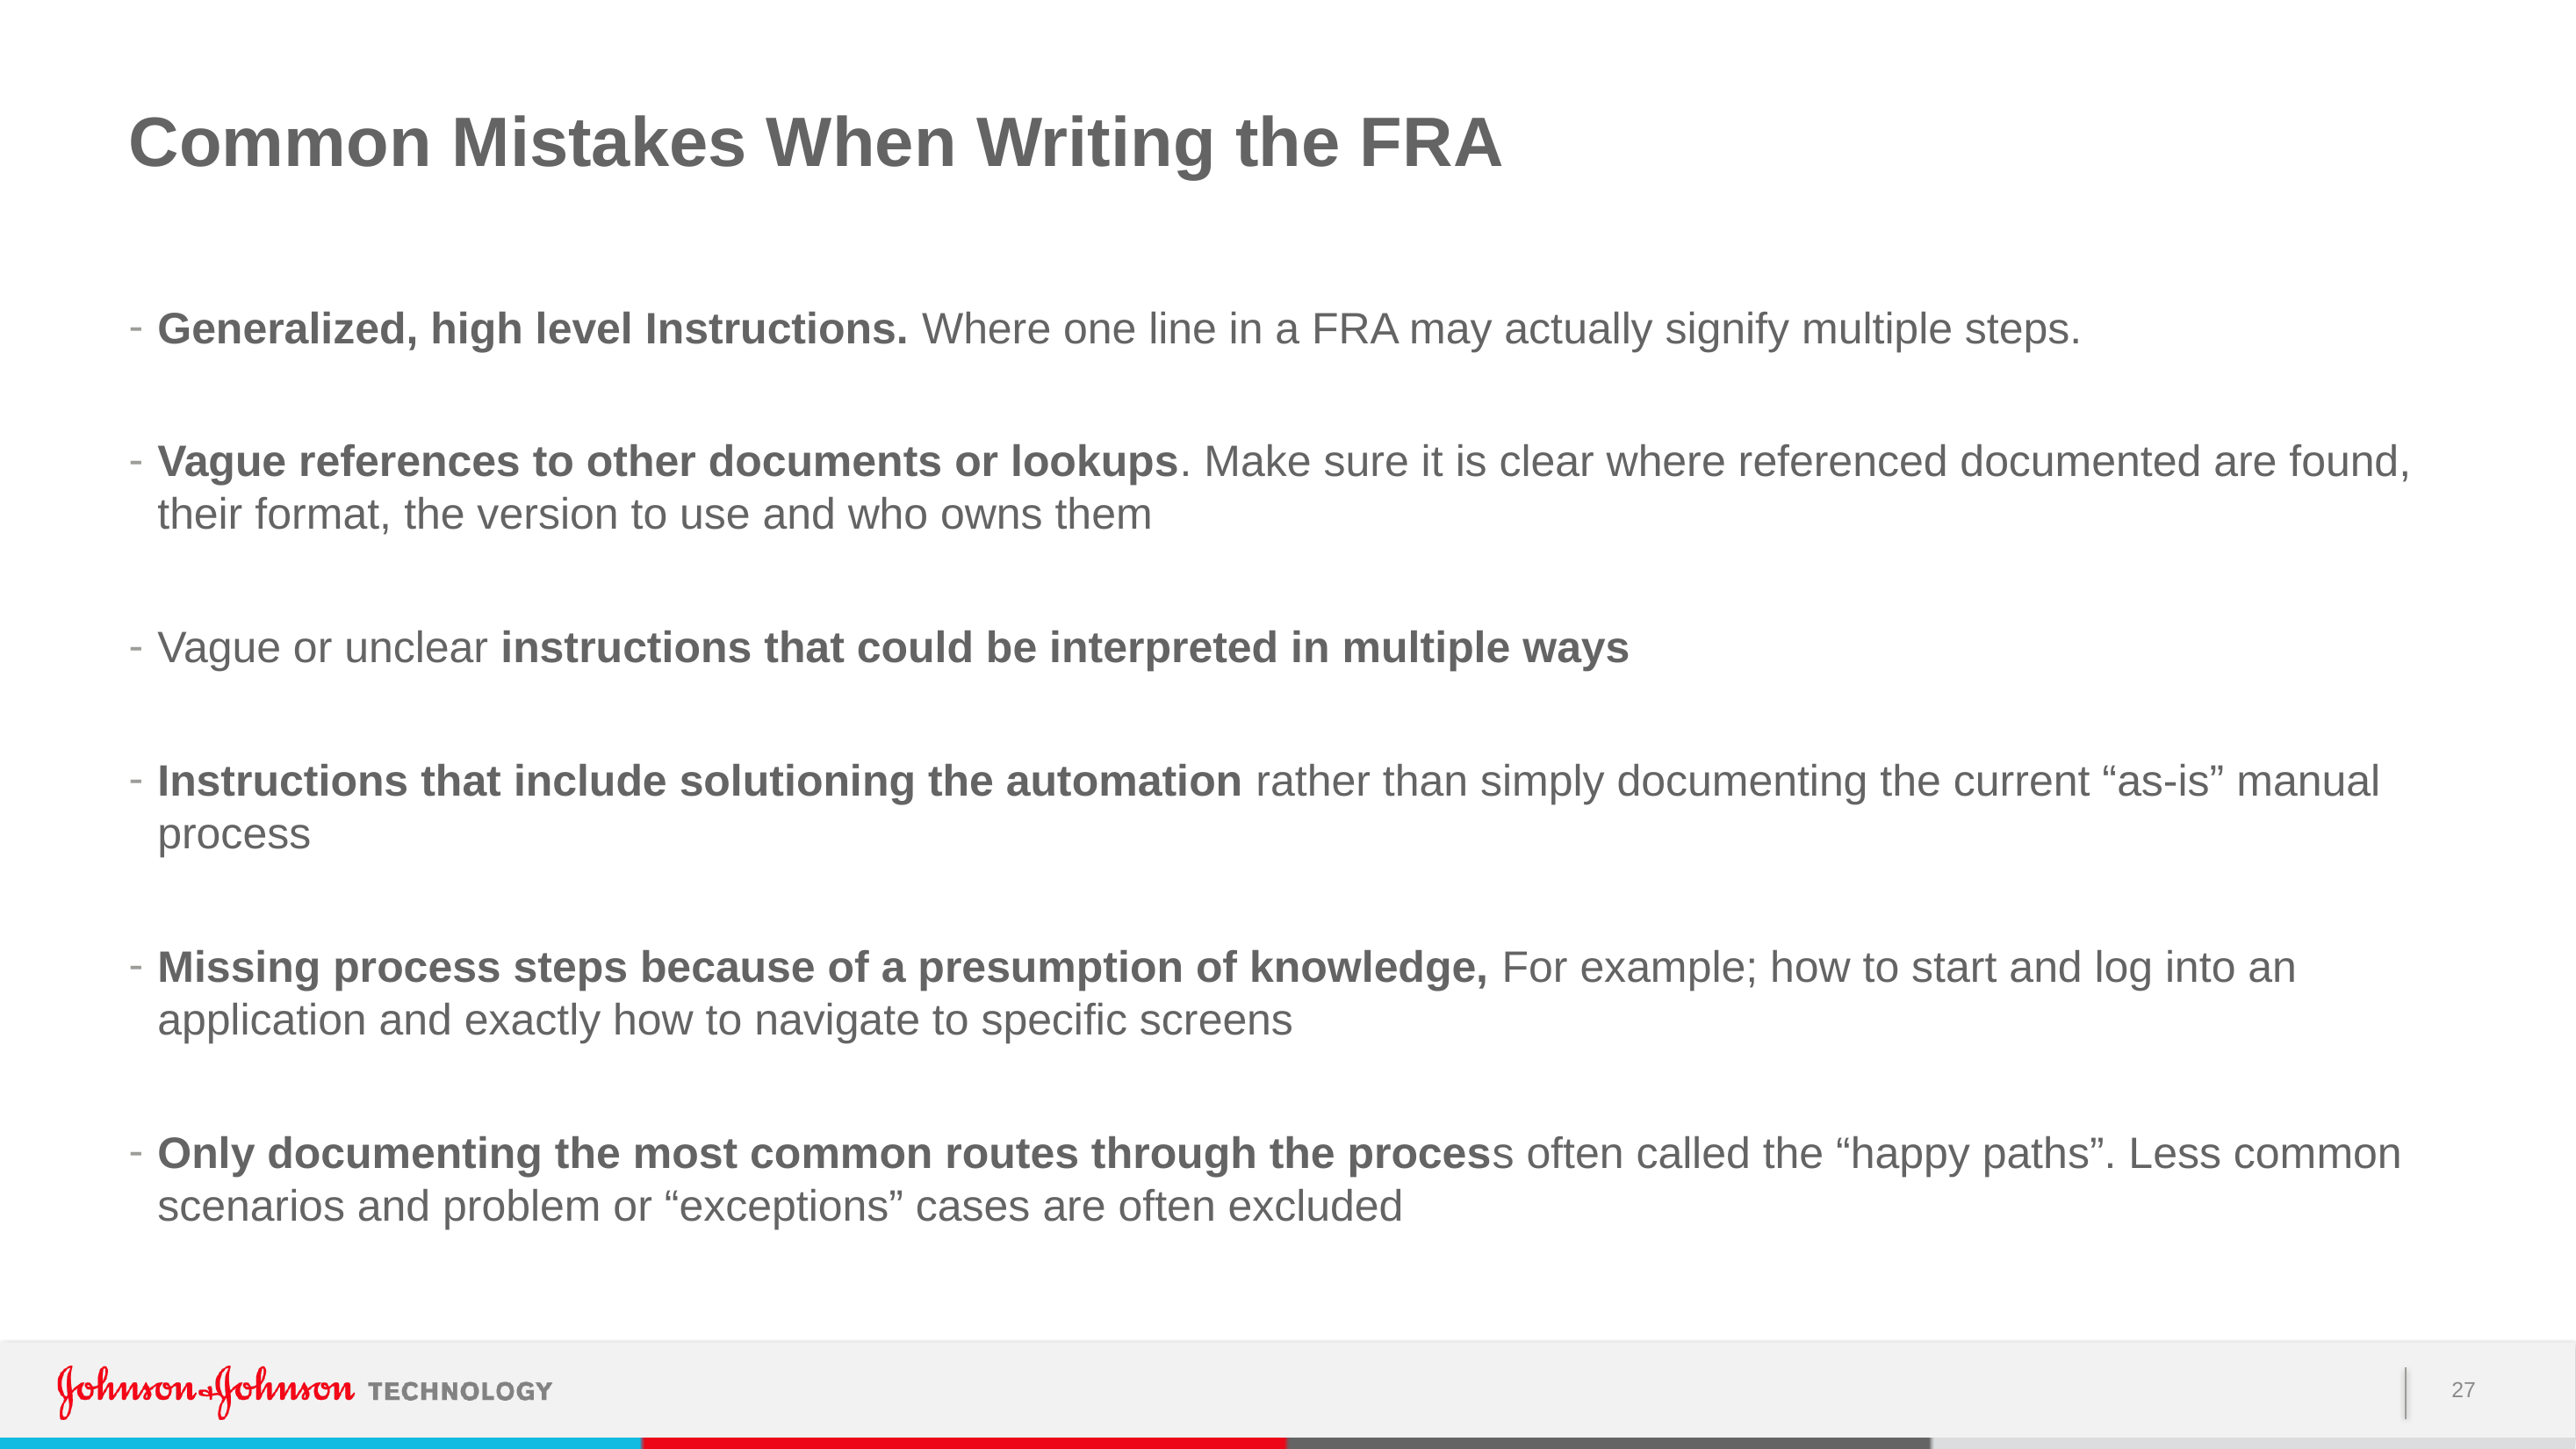

# Common Mistakes When Writing the FRA
Generalized, high level Instructions. Where one line in a FRA may actually signify multiple steps.

Vague references to other documents or lookups. Make sure it is clear where referenced documented are found, their format, the version to use and who owns them

Vague or unclear instructions that could be interpreted in multiple ways

Instructions that include solutioning the automation rather than simply documenting the current “as-is” manual process

Missing process steps because of a presumption of knowledge, For example; how to start and log into an application and exactly how to navigate to specific screens

Only documenting the most common routes through the process often called the “happy paths”. Less common scenarios and problem or “exceptions” cases are often excluded
27